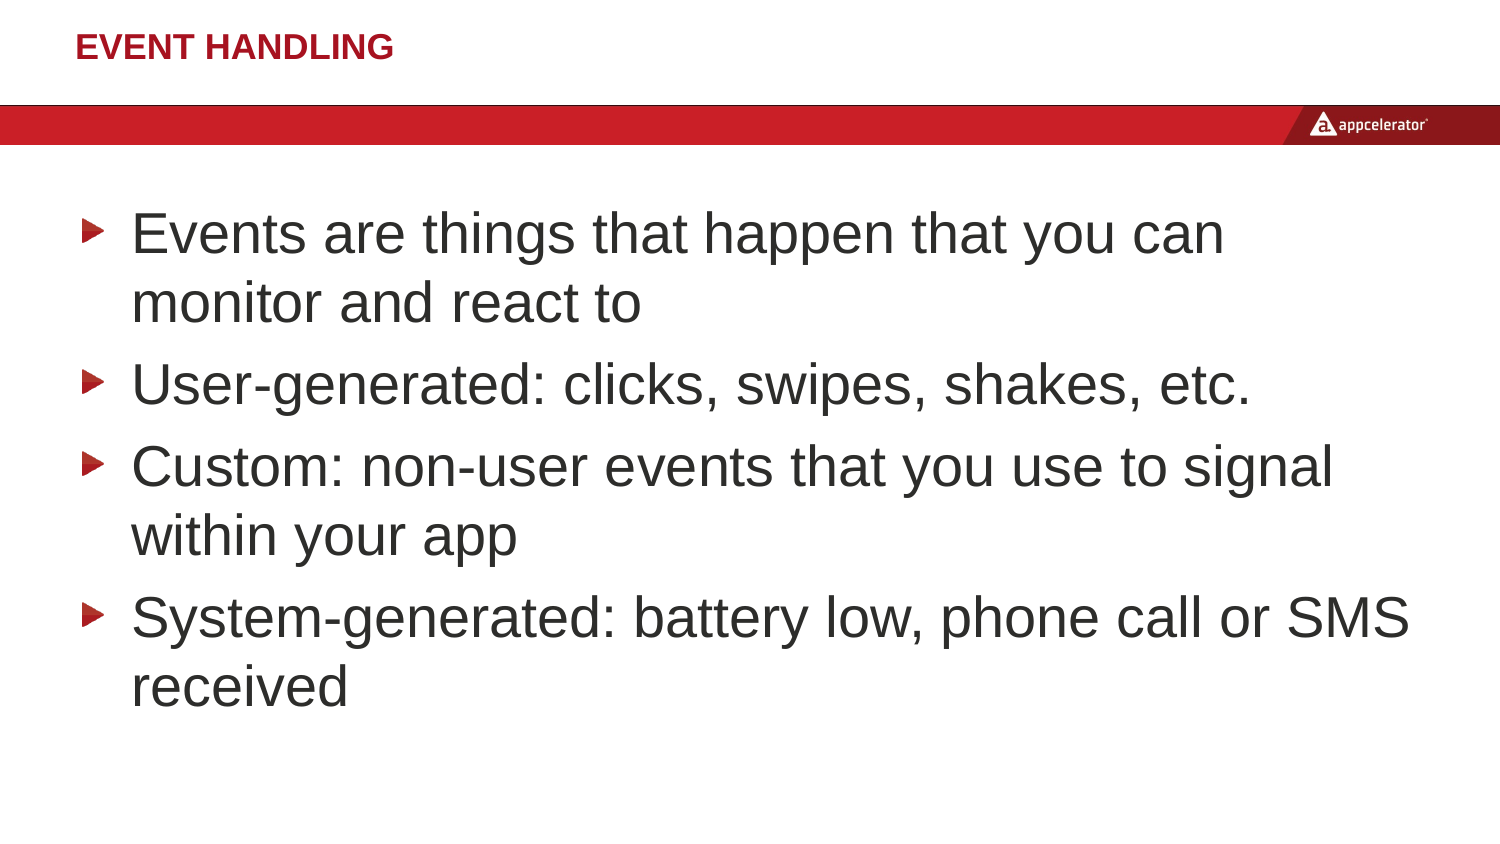

# Event Handling
Events are things that happen that you can monitor and react to
User-generated: clicks, swipes, shakes, etc.
Custom: non-user events that you use to signal within your app
System-generated: battery low, phone call or SMS received